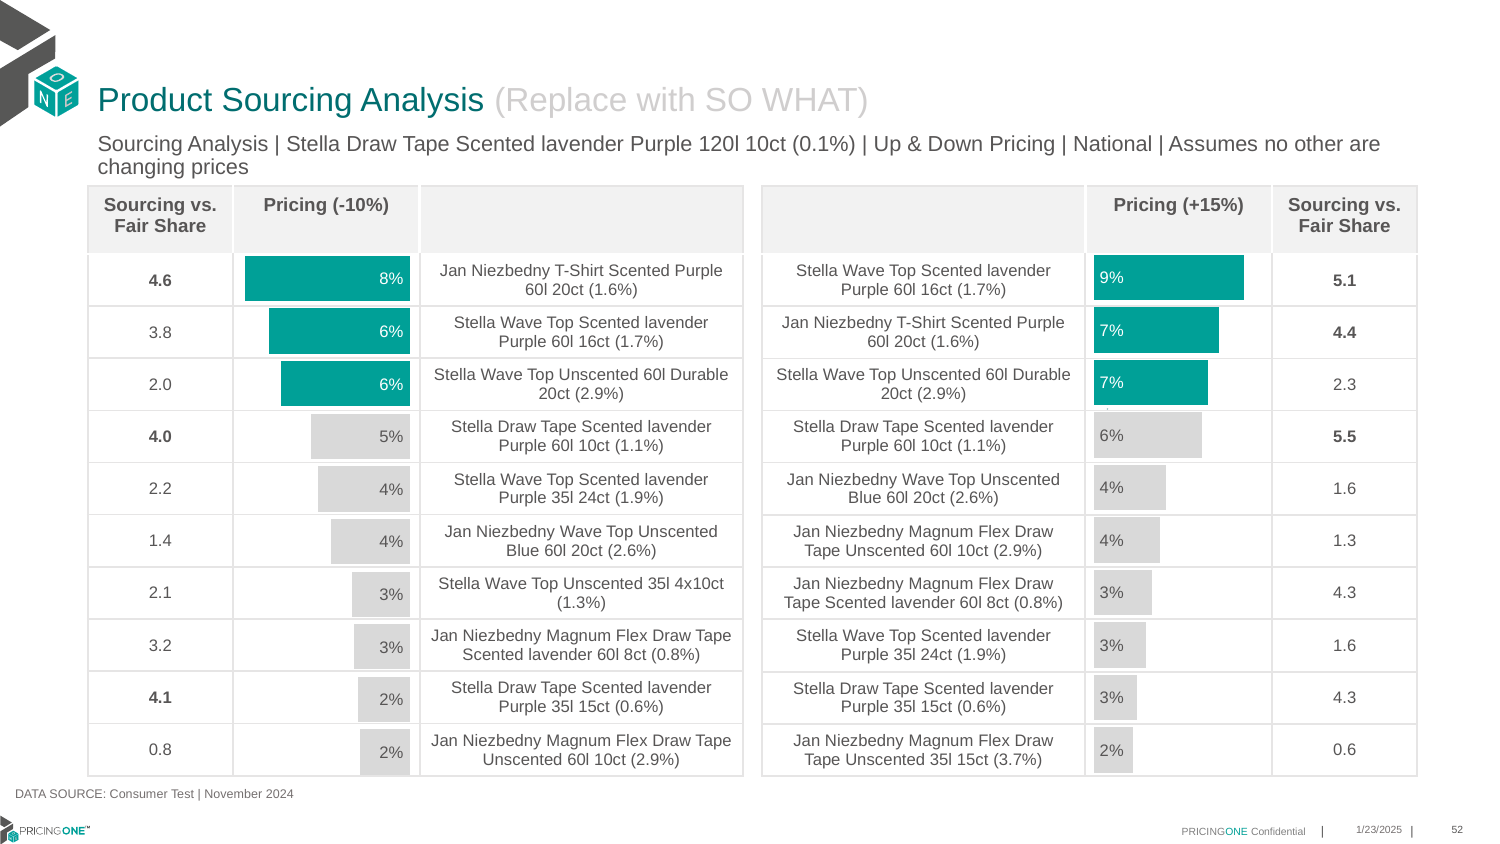

# Product Sourcing Analysis (Replace with SO WHAT)
Sourcing Analysis | Stella Draw Tape Scented lavender Purple 120l 10ct (0.1%) | Up & Down Pricing | National | Assumes no other are changing prices
| Sourcing vs. Fair Share | Pricing (-10%) |  |
| --- | --- | --- |
| 4.6 |  | Jan Niezbedny T-Shirt Scented Purple 60l 20ct (1.6%) |
| 3.8 |  | Stella Wave Top Scented lavender Purple 60l 16ct (1.7%) |
| 2.0 |  | Stella Wave Top Unscented 60l Durable 20ct (2.9%) |
| 4.0 |  | Stella Draw Tape Scented lavender Purple 60l 10ct (1.1%) |
| 2.2 |  | Stella Wave Top Scented lavender Purple 35l 24ct (1.9%) |
| 1.4 |  | Jan Niezbedny Wave Top Unscented Blue 60l 20ct (2.6%) |
| 2.1 |  | Stella Wave Top Unscented 35l 4x10ct (1.3%) |
| 3.2 |  | Jan Niezbedny Magnum Flex Draw Tape Scented lavender 60l 8ct (0.8%) |
| 4.1 |  | Stella Draw Tape Scented lavender Purple 35l 15ct (0.6%) |
| 0.8 |  | Jan Niezbedny Magnum Flex Draw Tape Unscented 60l 10ct (2.9%) |
|  | Pricing (+15%) | Sourcing vs. Fair Share |
| --- | --- | --- |
| Stella Wave Top Scented lavender Purple 60l 16ct (1.7%) |  | 5.1 |
| Jan Niezbedny T-Shirt Scented Purple 60l 20ct (1.6%) |  | 4.4 |
| Stella Wave Top Unscented 60l Durable 20ct (2.9%) |  | 2.3 |
| Stella Draw Tape Scented lavender Purple 60l 10ct (1.1%) |  | 5.5 |
| Jan Niezbedny Wave Top Unscented Blue 60l 20ct (2.6%) |  | 1.6 |
| Jan Niezbedny Magnum Flex Draw Tape Unscented 60l 10ct (2.9%) |  | 1.3 |
| Jan Niezbedny Magnum Flex Draw Tape Scented lavender 60l 8ct (0.8%) |  | 4.3 |
| Stella Wave Top Scented lavender Purple 35l 24ct (1.9%) |  | 1.6 |
| Stella Draw Tape Scented lavender Purple 35l 15ct (0.6%) |  | 4.3 |
| Jan Niezbedny Magnum Flex Draw Tape Unscented 35l 15ct (3.7%) |  | 0.6 |

### Chart

| Category | Stella Draw Tape Scented lavender Purple 120l 10ct (0.1%) |
|---|---|
| Stella Wave Top Scented lavender Purple 60l 16ct (1.7%) | 0.08680857367560474 |
| Jan Niezbedny T-Shirt Scented Purple 60l 20ct (1.6%) | 0.07261008903373893 |
| Stella Wave Top Unscented 60l Durable 20ct (2.9%) | 0.06627003390644509 |
| Stella Draw Tape Scented lavender Purple 60l 10ct (1.1%) | 0.06259692679533622 |
| Jan Niezbedny Wave Top Unscented Blue 60l 20ct (2.6%) | 0.042073764307245194 |
| Jan Niezbedny Magnum Flex Draw Tape Unscented 60l 10ct (2.9%) | 0.038580718979329284 |
| Jan Niezbedny Magnum Flex Draw Tape Scented lavender 60l 8ct (0.8%) | 0.03385662990446576 |
| Stella Wave Top Scented lavender Purple 35l 24ct (1.9%) | 0.030042638777205317 |
| Stella Draw Tape Scented lavender Purple 35l 15ct (0.6%) | 0.025219218940328404 |
| Jan Niezbedny Magnum Flex Draw Tape Unscented 35l 15ct (3.7%) | 0.022829791639669226 |

### Chart

| Category | Stella Draw Tape Scented lavender Purple 120l 10ct (0.1%) |
|---|---|
| Jan Niezbedny T-Shirt Scented Purple 60l 20ct (1.6%) | 0.07560312301451207 |
| Stella Wave Top Scented lavender Purple 60l 16ct (1.7%) | 0.06432192846764762 |
| Stella Wave Top Unscented 60l Durable 20ct (2.9%) | 0.05905602549046552 |
| Stella Draw Tape Scented lavender Purple 60l 10ct (1.1%) | 0.04536543990743021 |
| Stella Wave Top Scented lavender Purple 35l 24ct (1.9%) | 0.04194953906512963 |
| Jan Niezbedny Wave Top Unscented Blue 60l 20ct (2.6%) | 0.03598737236946887 |
| Stella Wave Top Unscented 35l 4x10ct (1.3%) | 0.026767087734299505 |
| Jan Niezbedny Magnum Flex Draw Tape Scented lavender 60l 8ct (0.8%) | 0.025574488639330397 |
| Stella Draw Tape Scented lavender Purple 35l 15ct (0.6%) | 0.023608657648380577 |
| Jan Niezbedny Magnum Flex Draw Tape Unscented 60l 10ct (2.9%) | 0.022793029444259698 |
DATA SOURCE: Consumer Test | November 2024

1/23/2025
52